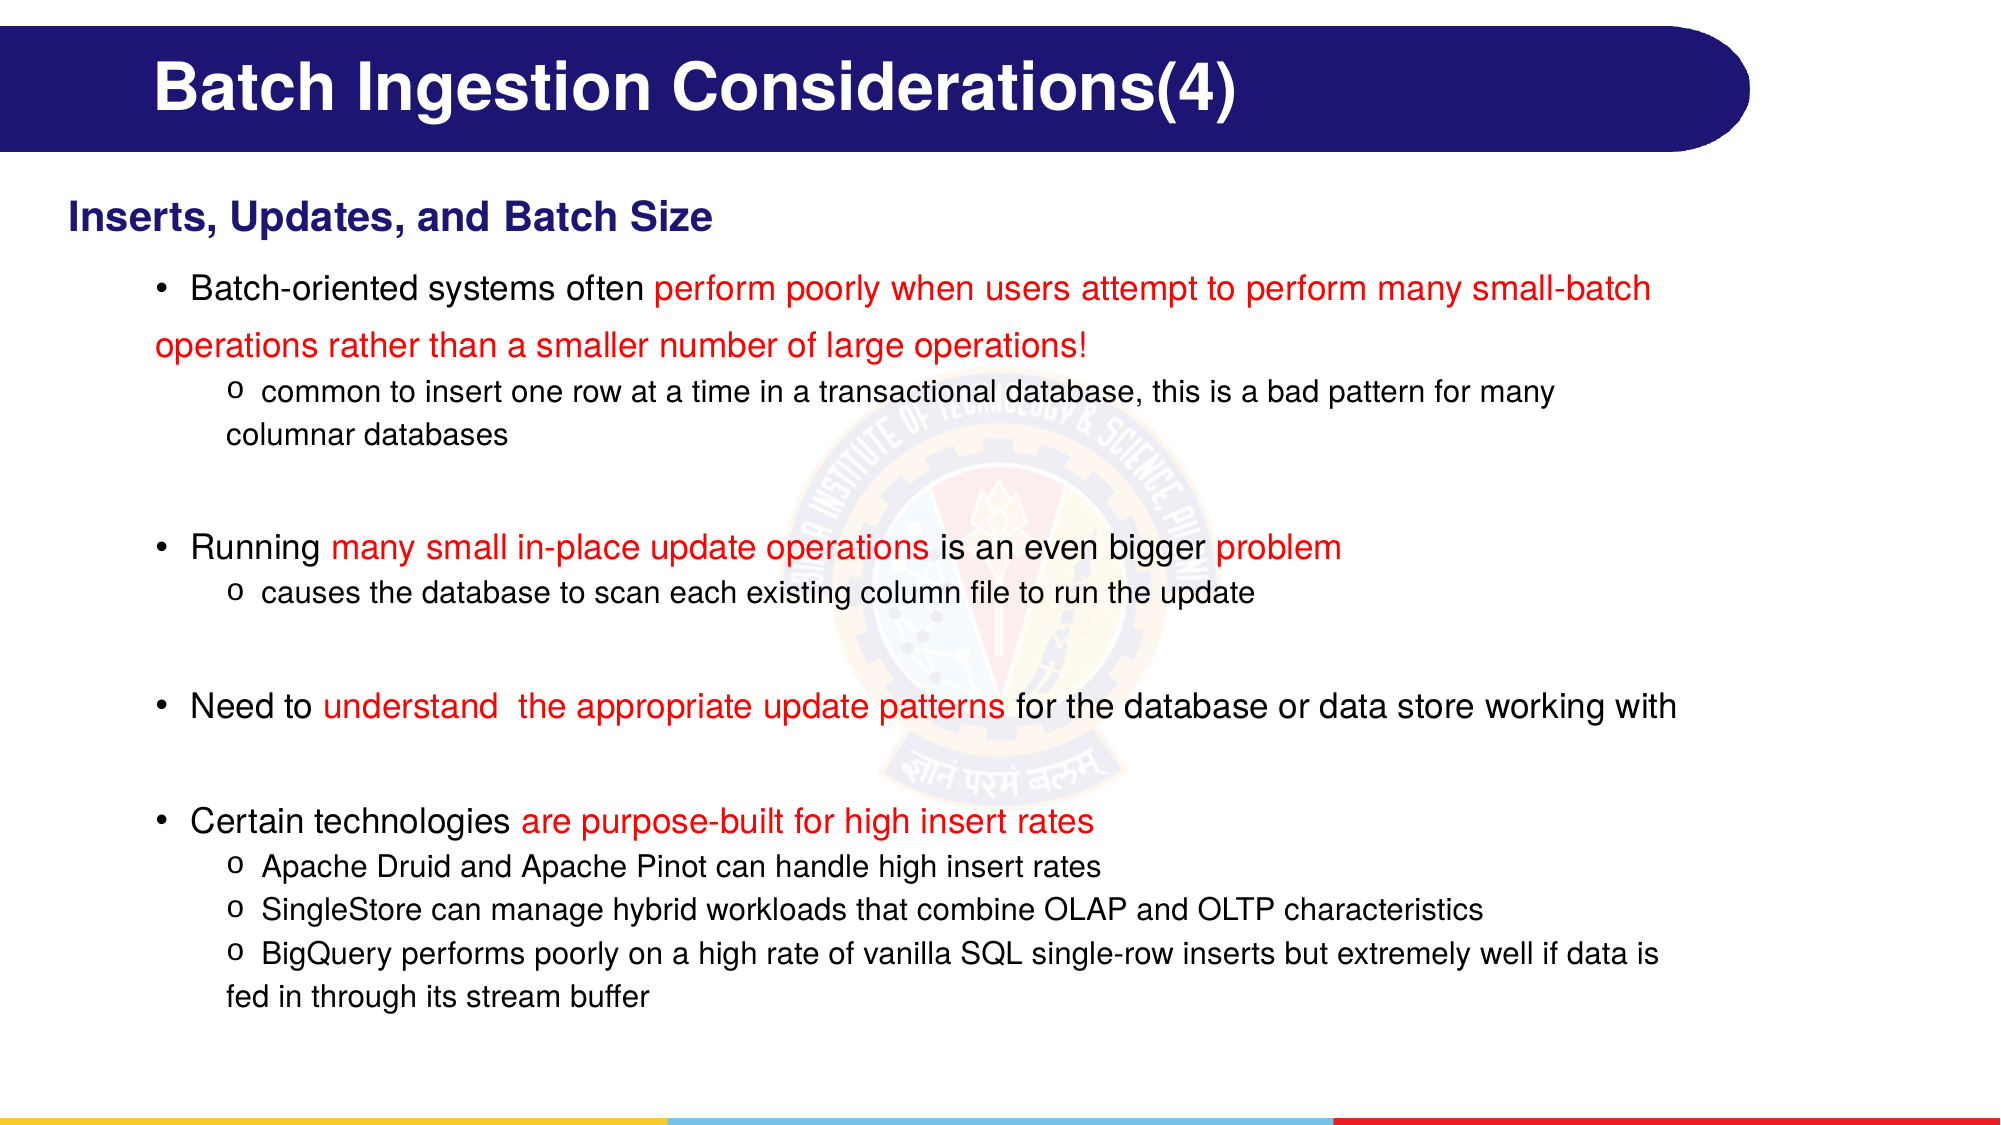

# Batch Ingestion Considerations(4)
Inserts, Updates, and Batch Size
Batch-oriented systems often perform poorly when users attempt to perform many small-batch
operations rather than a smaller number of large operations!
common to insert one row at a time in a transactional database, this is a bad pattern for many
columnar databases

Running many small in-place update operations is an even bigger problem
causes the database to scan each existing column file to run the update

Need to understand  the appropriate update patterns for the database or data store working with

Certain technologies are purpose-built for high insert rates
Apache Druid and Apache Pinot can handle high insert rates
SingleStore can manage hybrid workloads that combine OLAP and OLTP characteristics
BigQuery performs poorly on a high rate of vanilla SQL single-row inserts but extremely well if data is
fed in through its stream buffer